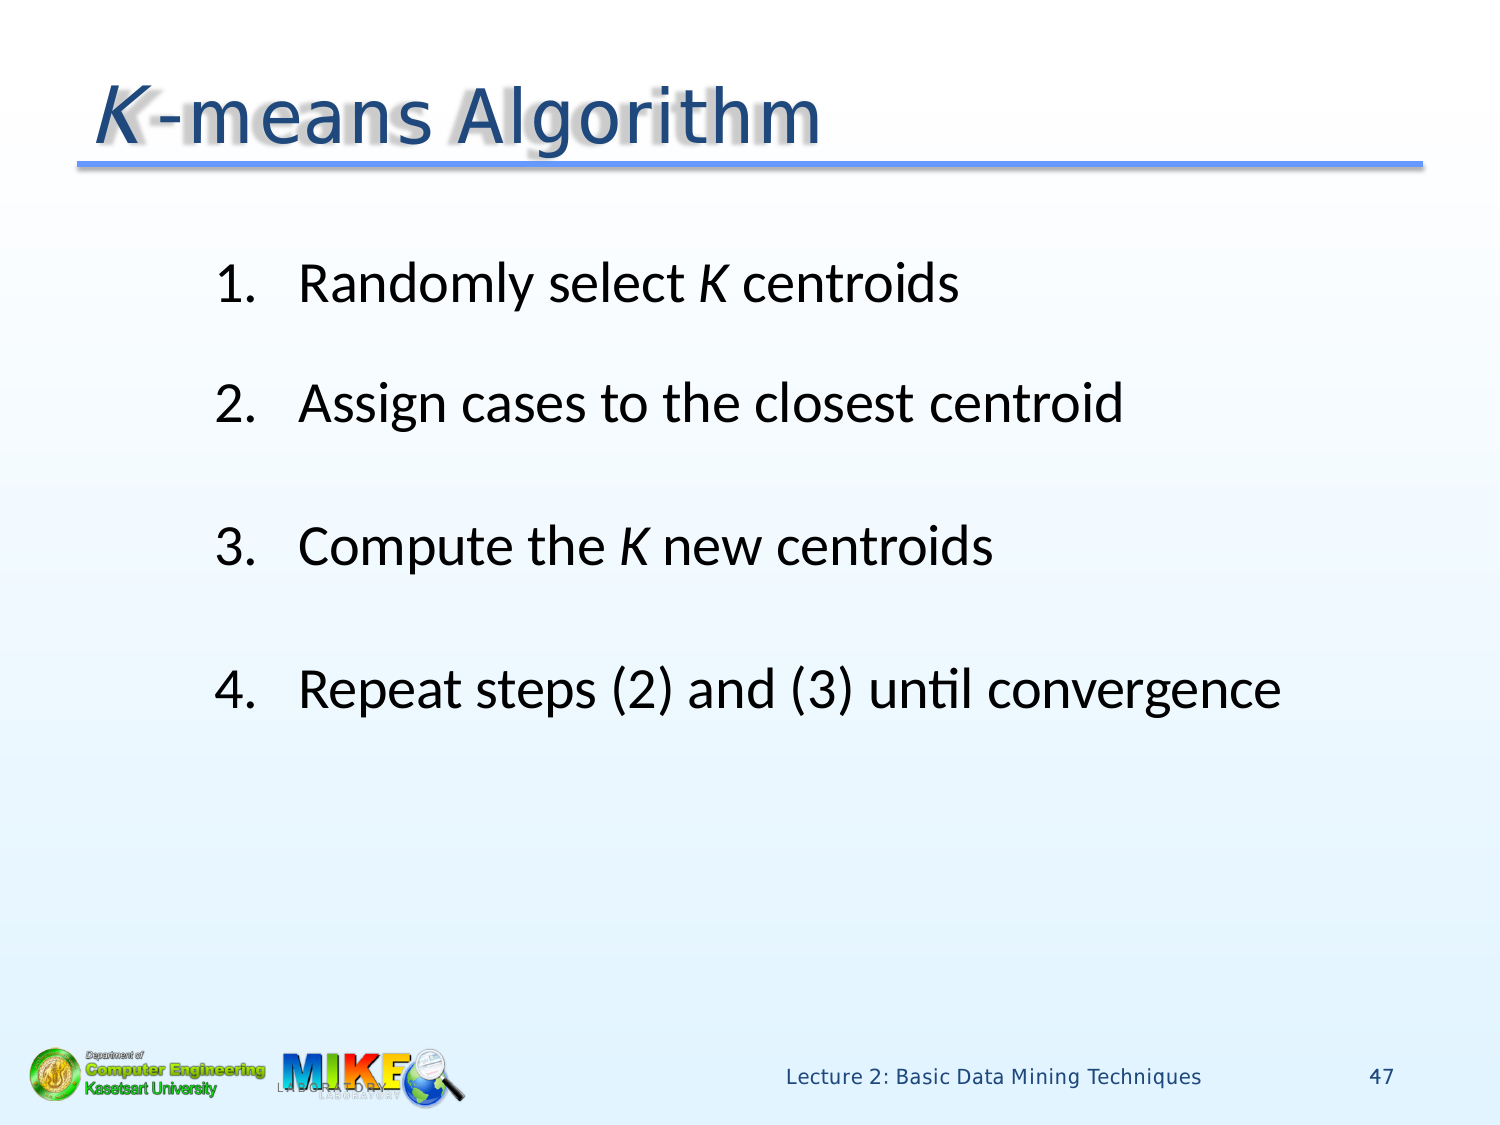

# K -means Algorithm
Randomly select K centroids
Assign cases to the closest centroid

Compute the K new centroids

Repeat steps (2) and (3) until convergence
Lecture 2: Basic Data Mining Techniques
47